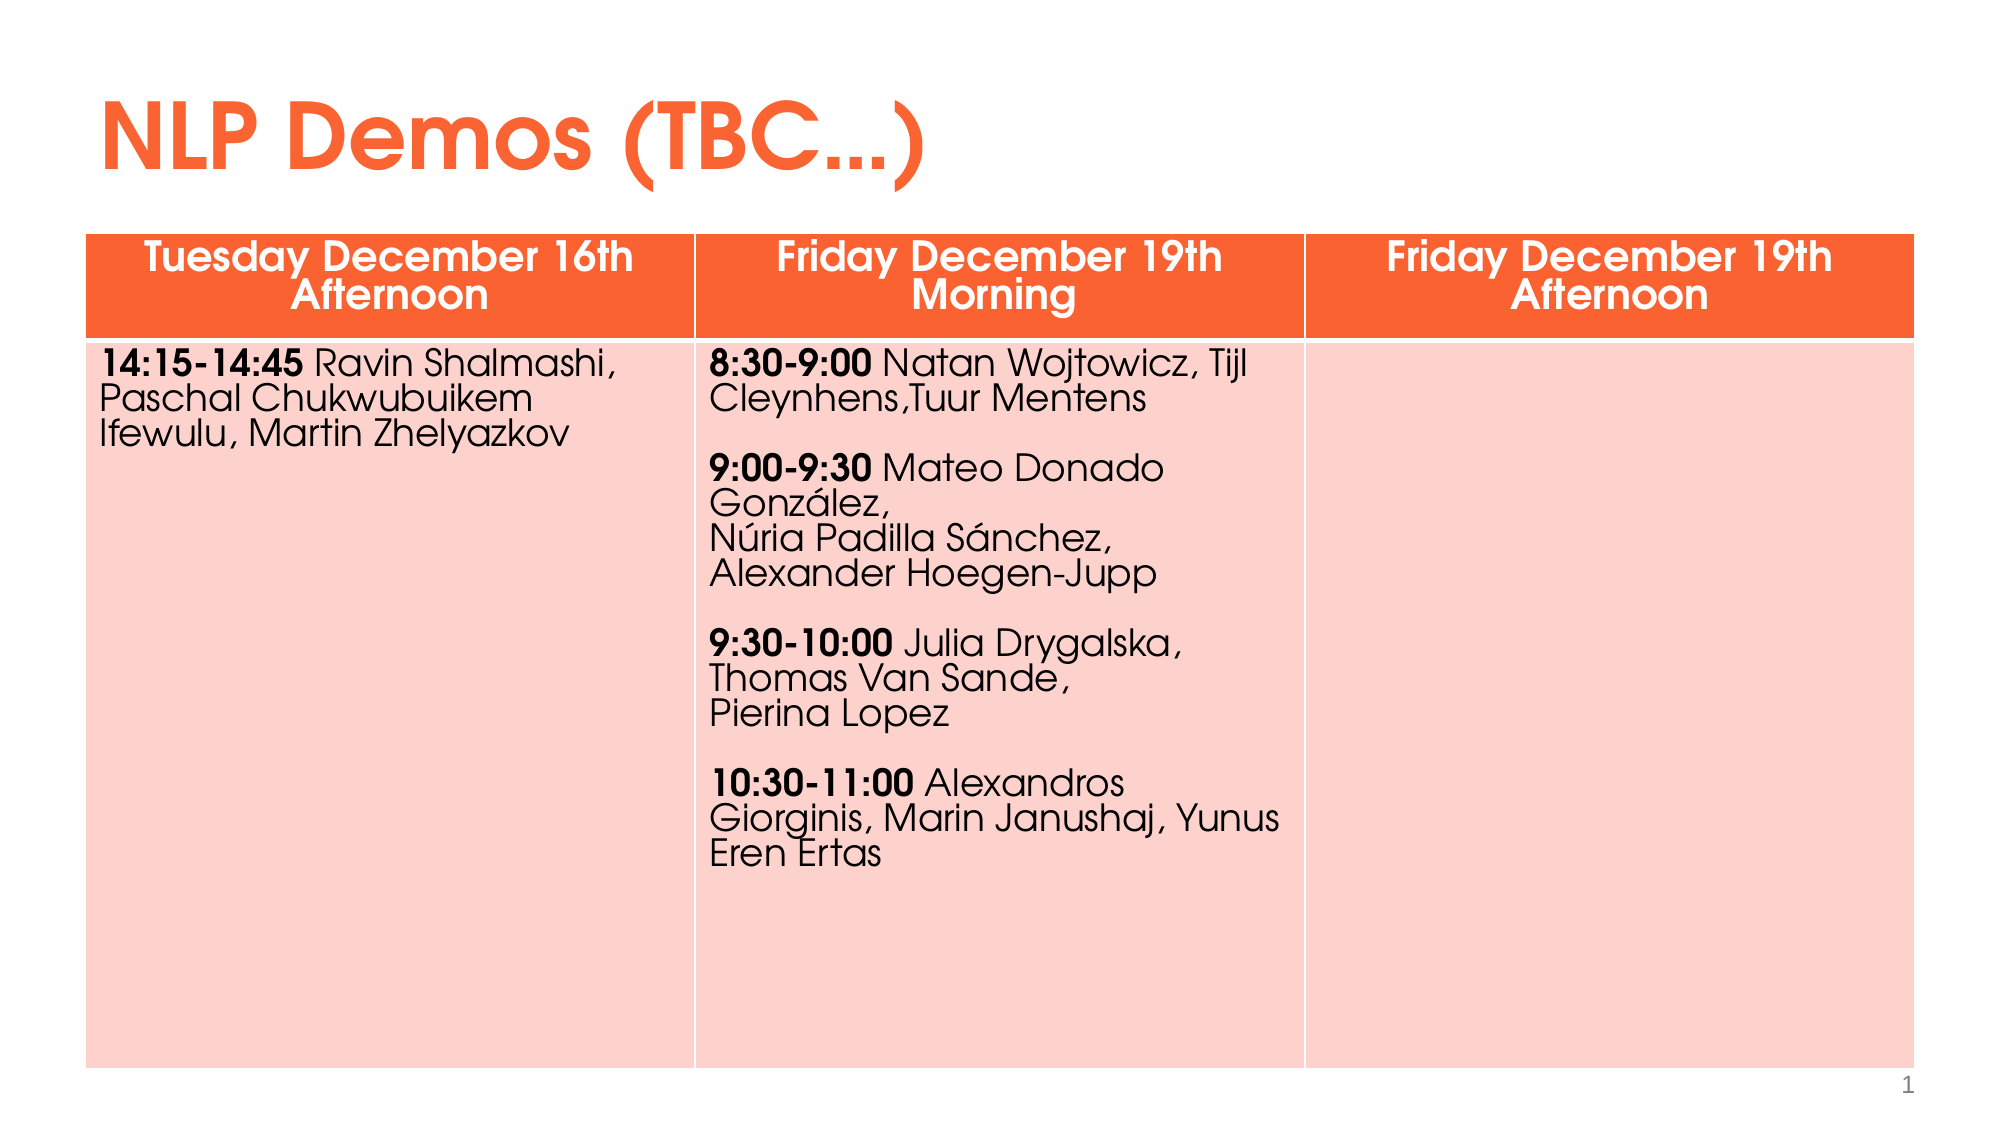

# NLP Demos (TBC…)
| Tuesday December 16th Afternoon | Friday December 19th Morning | Friday December 19th Afternoon |
| --- | --- | --- |
| 14:15-14:45 Ravin Shalmashi, Paschal Chukwubuikem Ifewulu, Martin Zhelyazkov | 8:30-9:00 Natan Wojtowicz, Tijl Cleynhens,Tuur Mentens 9:00-9:30 Mateo Donado González, Núria Padilla Sánchez, Alexander Hoegen-Jupp 9:30-10:00 Julia Drygalska, Thomas Van Sande, Pierina Lopez 10:30-11:00 Alexandros Giorginis, Marin Janushaj, Yunus Eren Ertas |  |
1